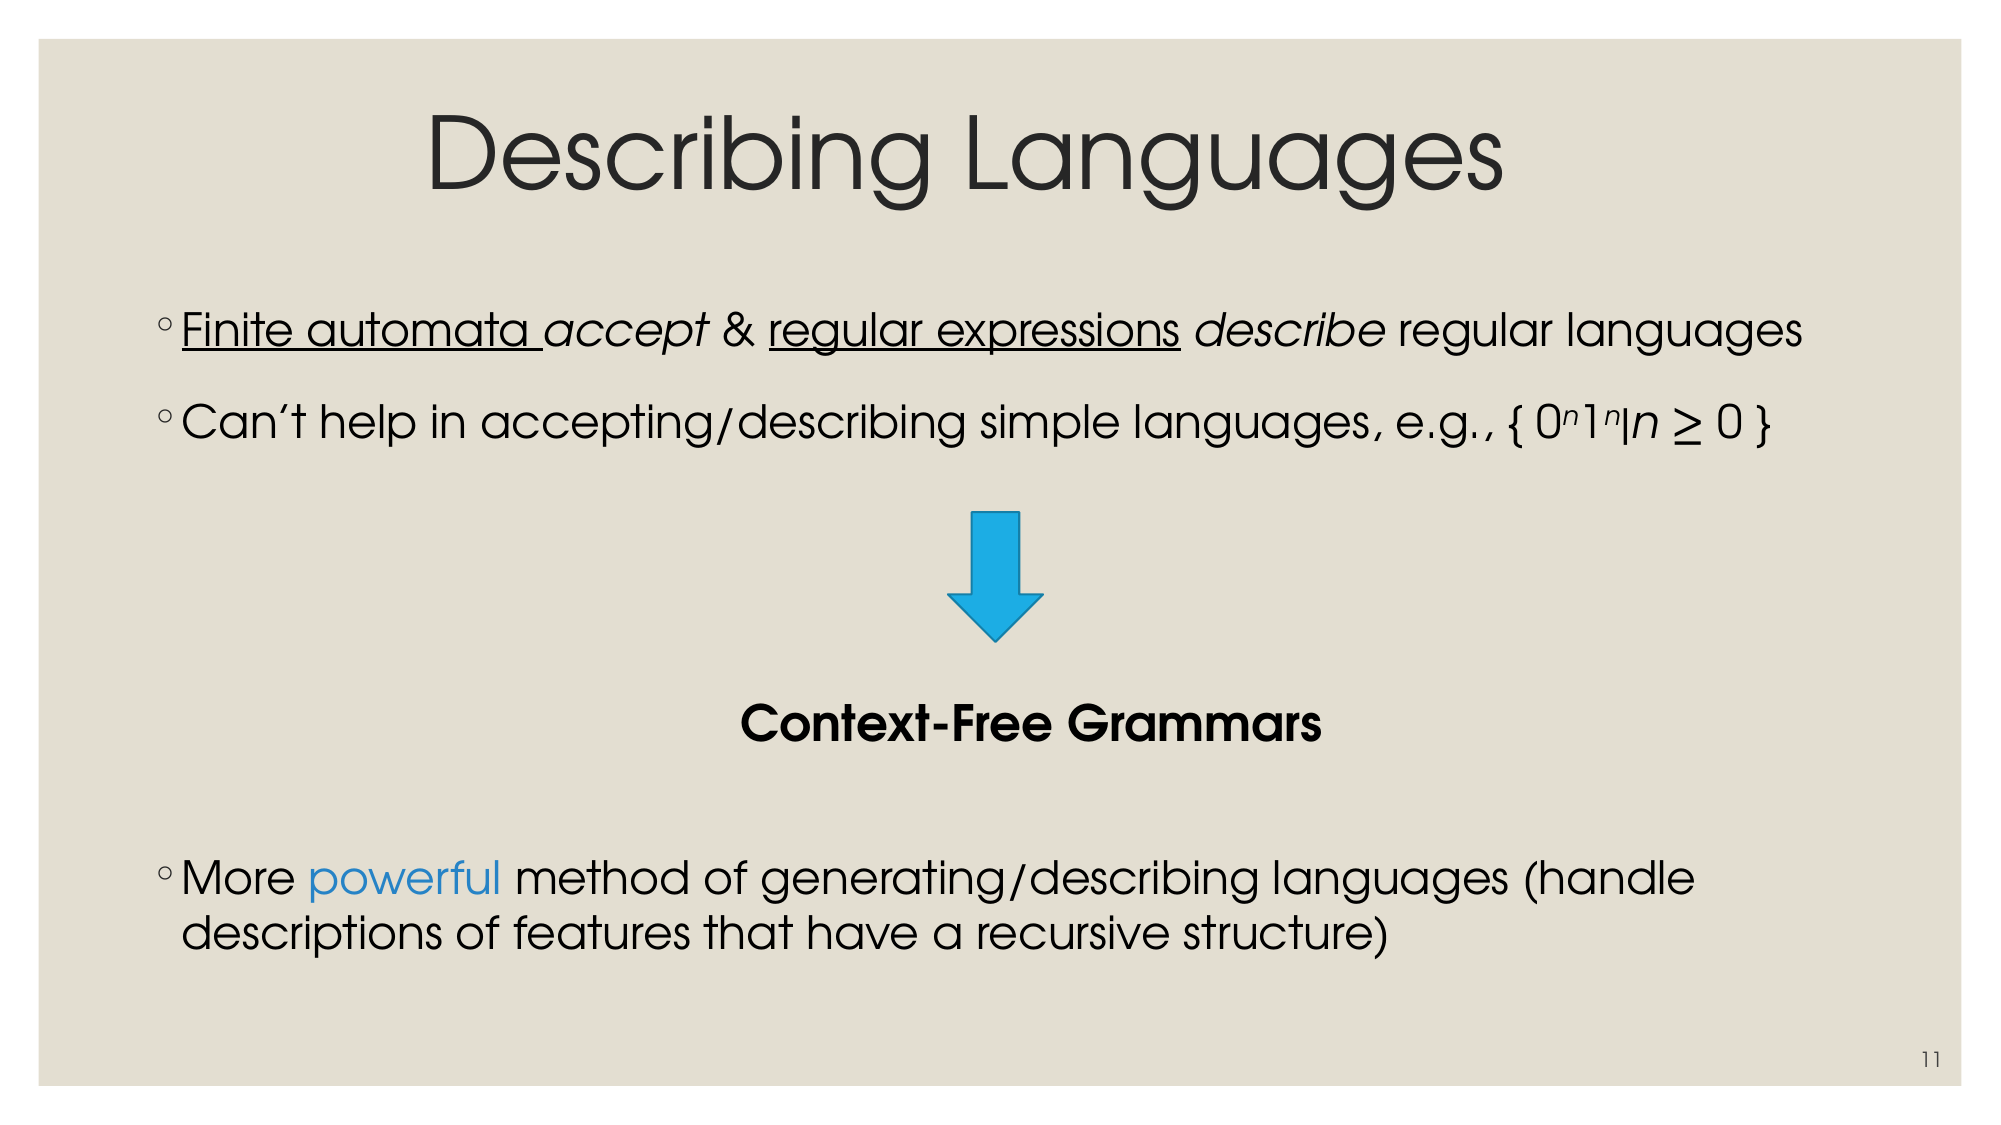

# Describing Languages
Finite automata accept & regular expressions describe regular languages
Can’t help in accepting/describing simple languages, e.g., { 0n1n|n ≥ 0 }

More powerful method of generating/describing languages (handle 	descriptions of features that have a recursive structure)

Context-Free Grammars
11